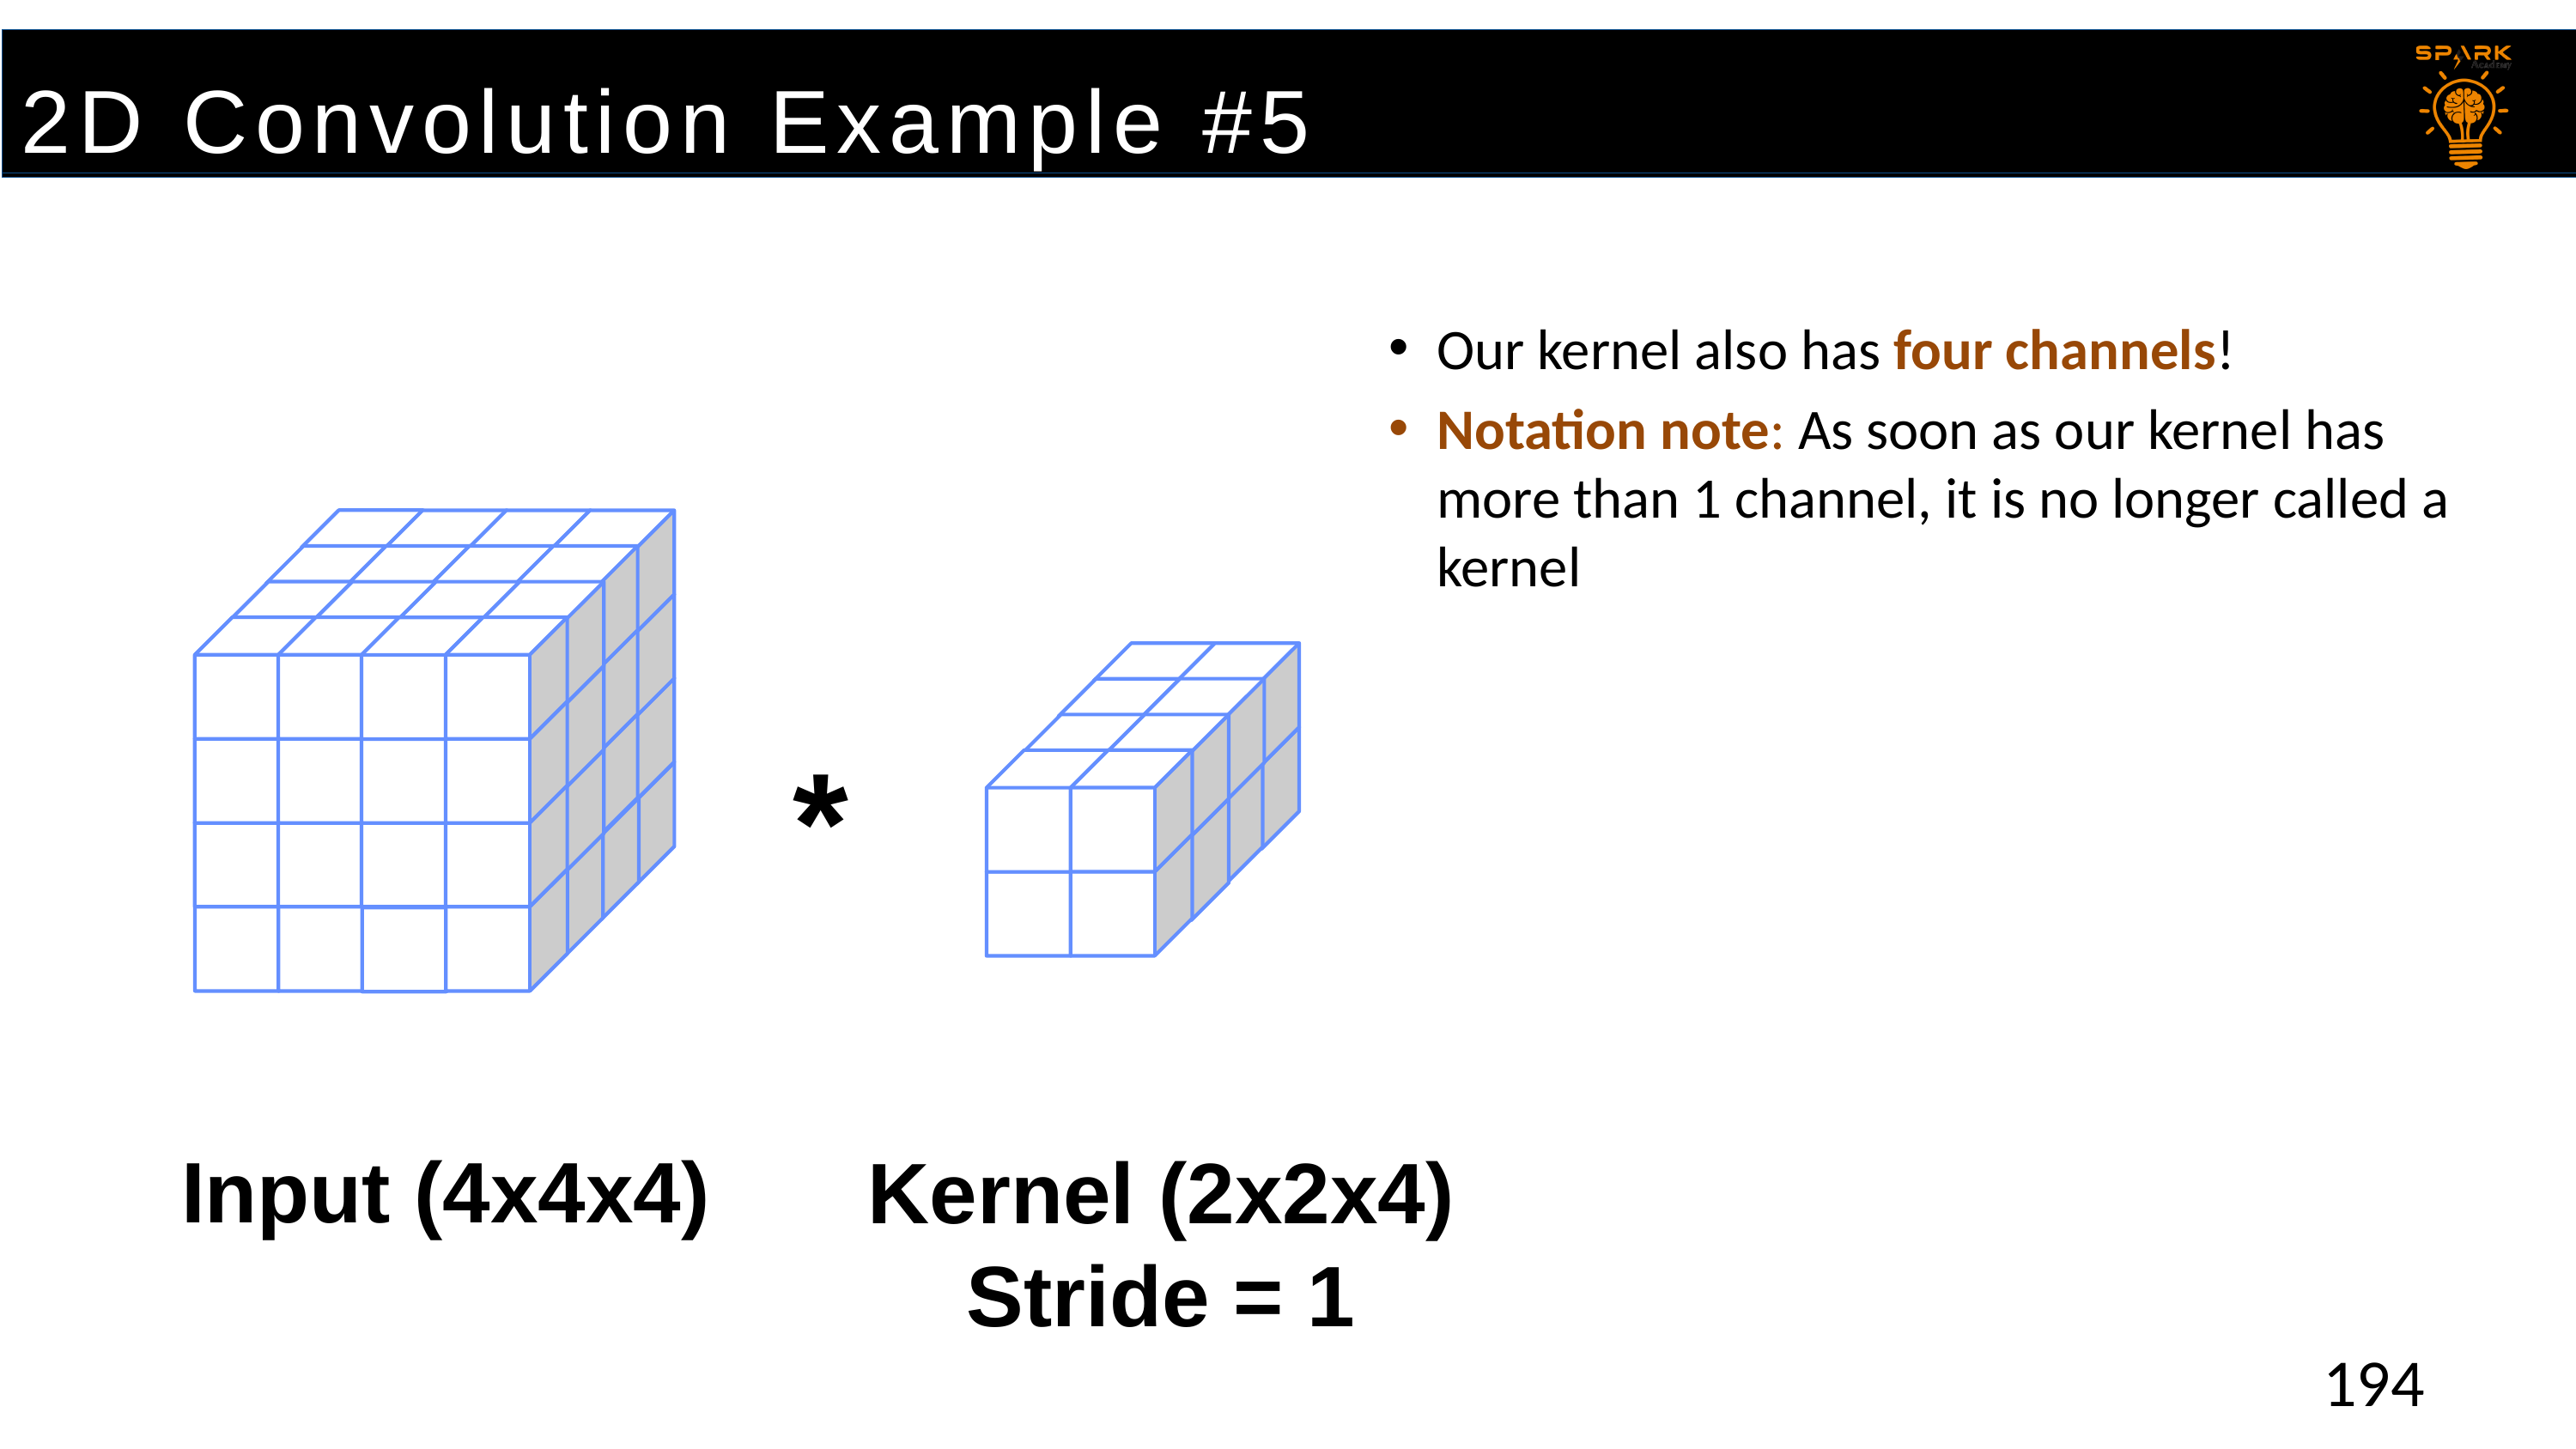

2D Convolution Example #5
# 2D Convolution Example #5

Our kernel also has four channels!
Notation note: As soon as our kernel has more than 1 channel, it is no longer called a kernel

*
Input (4x4x4)
Kernel (2x2x4)
Stride = 1
194
194